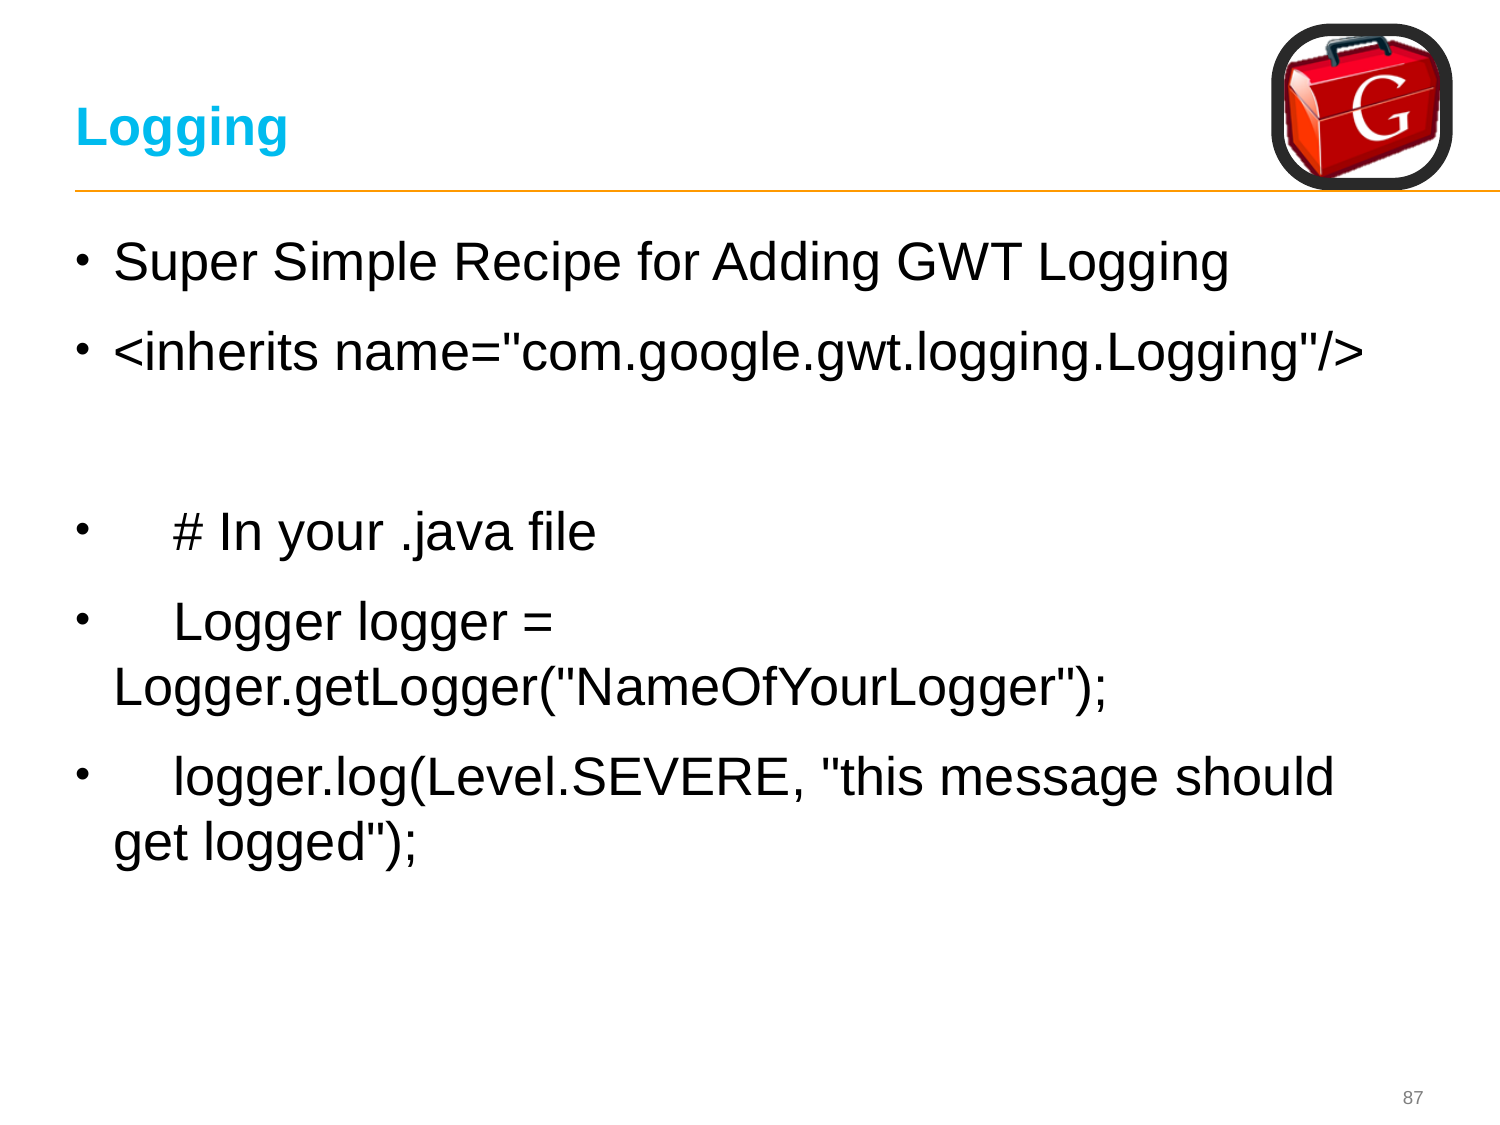

# Logging
Super Simple Recipe for Adding GWT Logging
<inherits name="com.google.gwt.logging.Logging"/>

    # In your .java file
    Logger logger = Logger.getLogger("NameOfYourLogger");
    logger.log(Level.SEVERE, "this message should get logged");